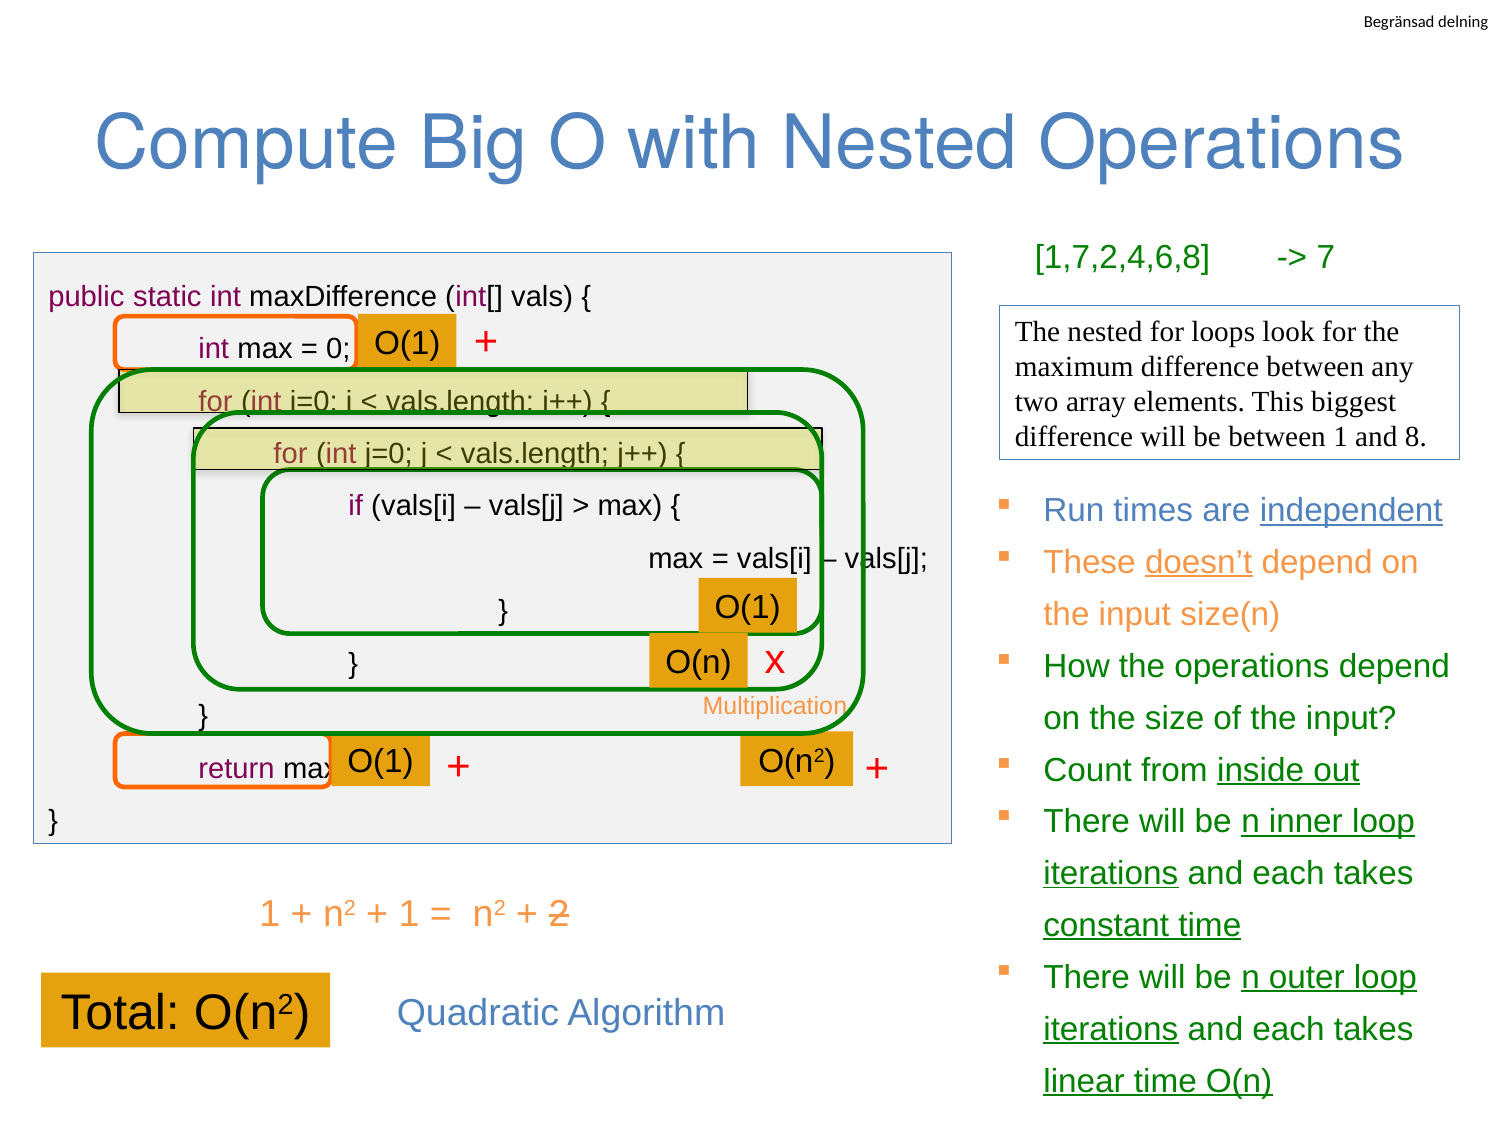

# Compute Big O with Nested Operations
[1,7,2,4,6,8]
-> 7
public static int maxDifference (int[] vals) {
	int max = 0;
	for (int i=0; i < vals.length; i++) {
	for (int j=0; j < vals.length; j++) {
      		if (vals[i] – vals[j] > max) {
				max = vals[i] – vals[j];
			}
		}
	}
	return max;
}
The nested for loops look for the maximum difference between any two array elements. This biggest difference will be between 1 and 8.
+
O(1)

Run times are independent
These doesn’t depend on the input size(n)
How the operations depend on the size of the input?
Count from inside out
There will be n inner loop iterations and each takes constant time
There will be n outer loop iterations and each takes linear time O(n)

O(1)
x
O(n)
Multiplication
+
O(1)
O(n2)
+

1 + n2 + 1 =  n2 + 2
Total: O(n2)
Quadratic Algorithm